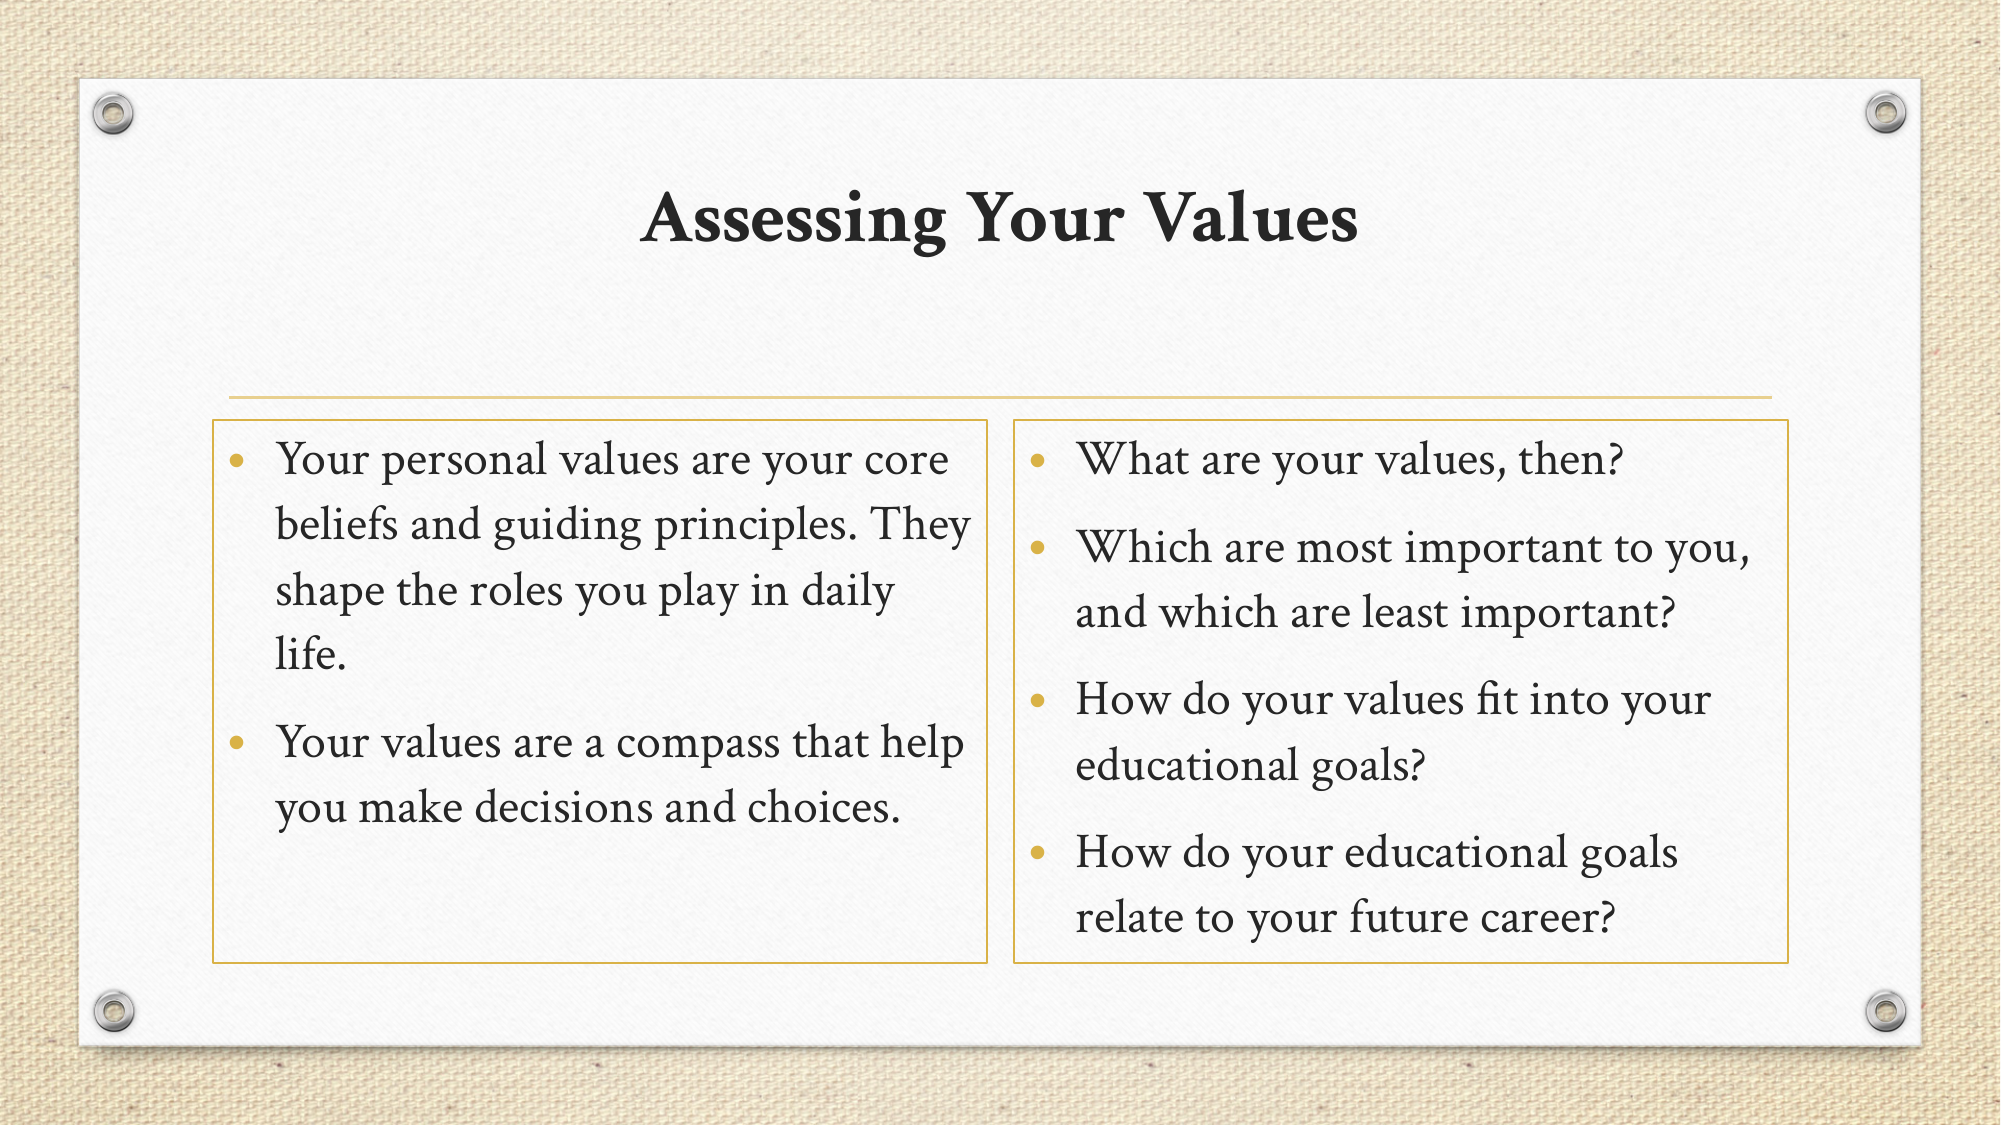

# Assessing Your Values
Your personal values are your core beliefs and guiding principles. They shape the roles you play in daily life.
Your values are a compass that help you make decisions and choices.
What are your values, then?
Which are most important to you, and which are least important?
How do your values fit into your educational goals?
How do your educational goals relate to your future career?